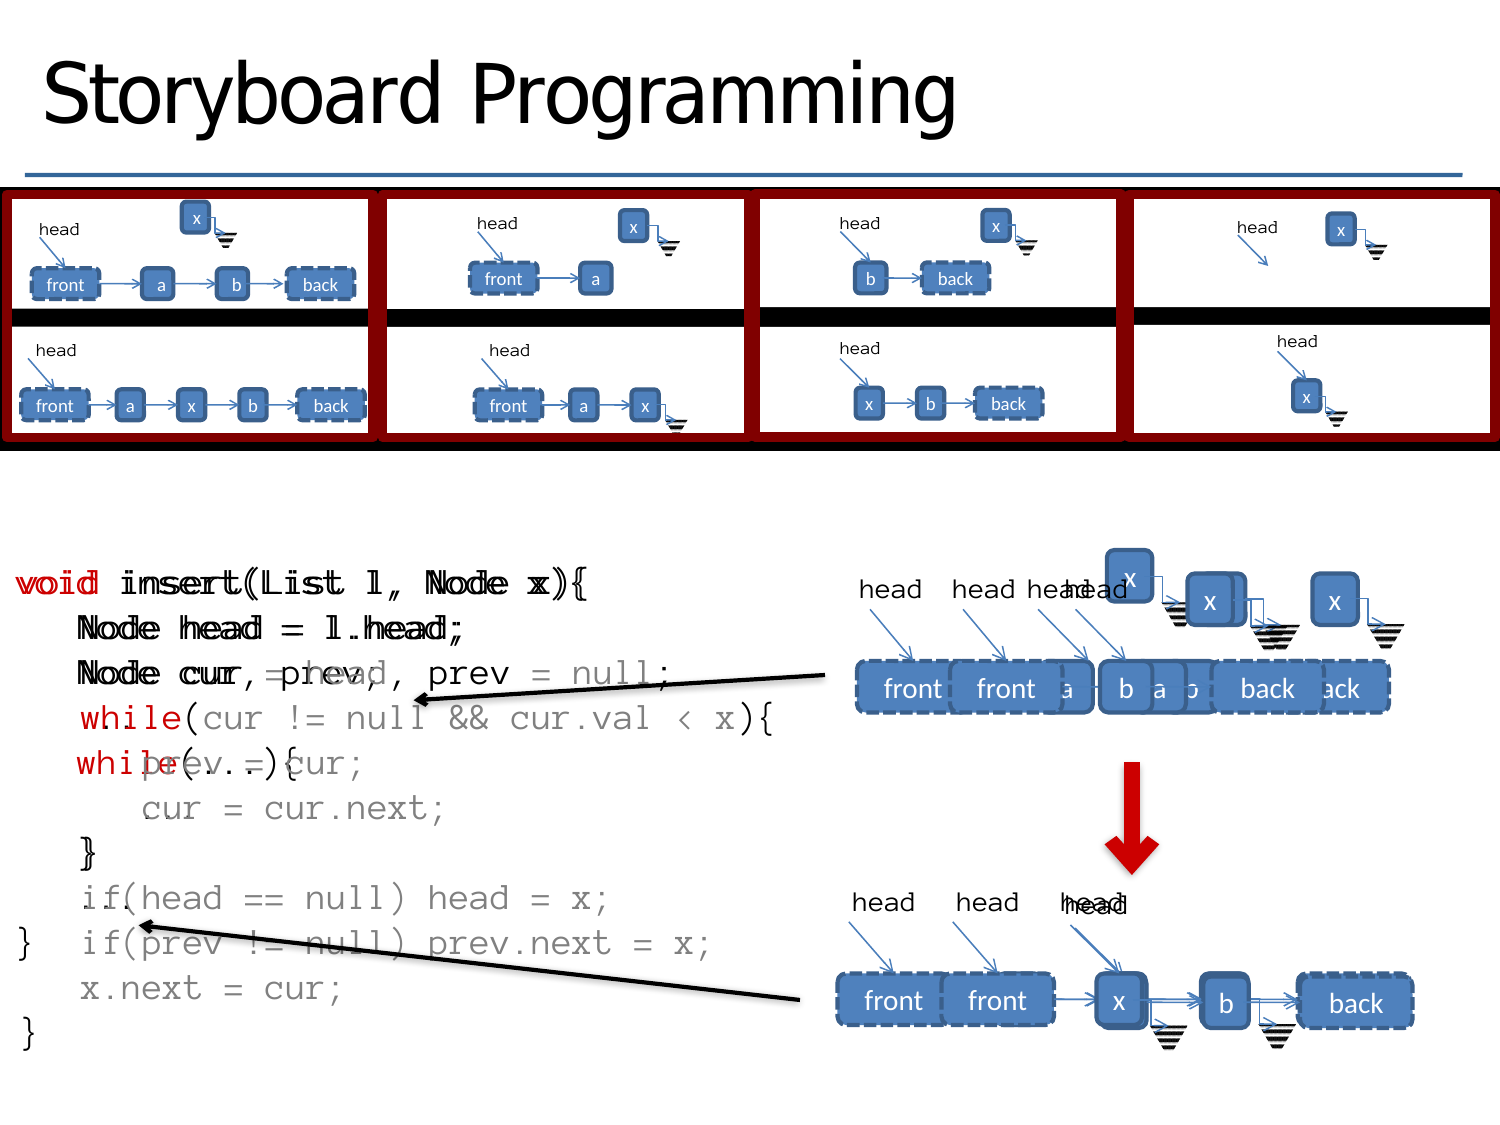

# Storyboard Programming

x
head

front
a
b
back

head
x

b
back
head
x

front
a
head
x

head
x

head
front
a
x
b
back

head
x
b
back
head
front
a
x

void insert(List l, Node x){
   Node head = l.head;
   Node cur = head, prev = null;
   while(cur != null && cur.val < x){
      prev = cur;
      cur = cur.next;
   }
   if(head == null) head = x;
   if(prev != null) prev.next = x;
   x.next = cur;
}
x
head

front
a
b
back
head
front
a
x
b
back
void insert(List l, Node x){
   Node head = l.head;
   Node cur, prev;
   ...
   while(...){
      ...
   }
   ...
}
head
x

front
a
head
front
a
x

head
x

head
x

head
x

b
back
head
x
b
back